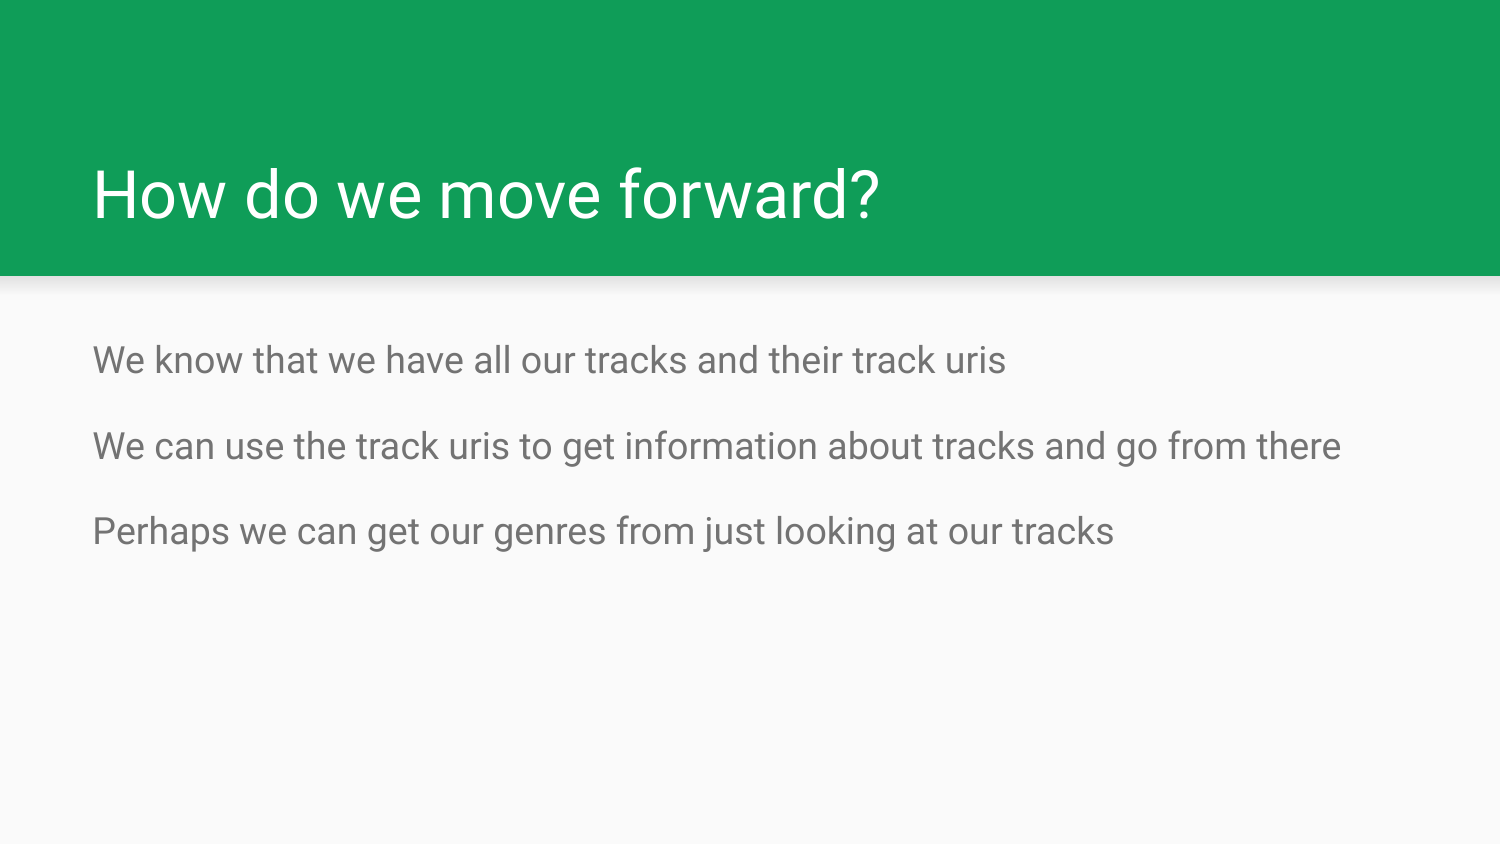

# How do we move forward?
We know that we have all our tracks and their track uris
We can use the track uris to get information about tracks and go from there
Perhaps we can get our genres from just looking at our tracks